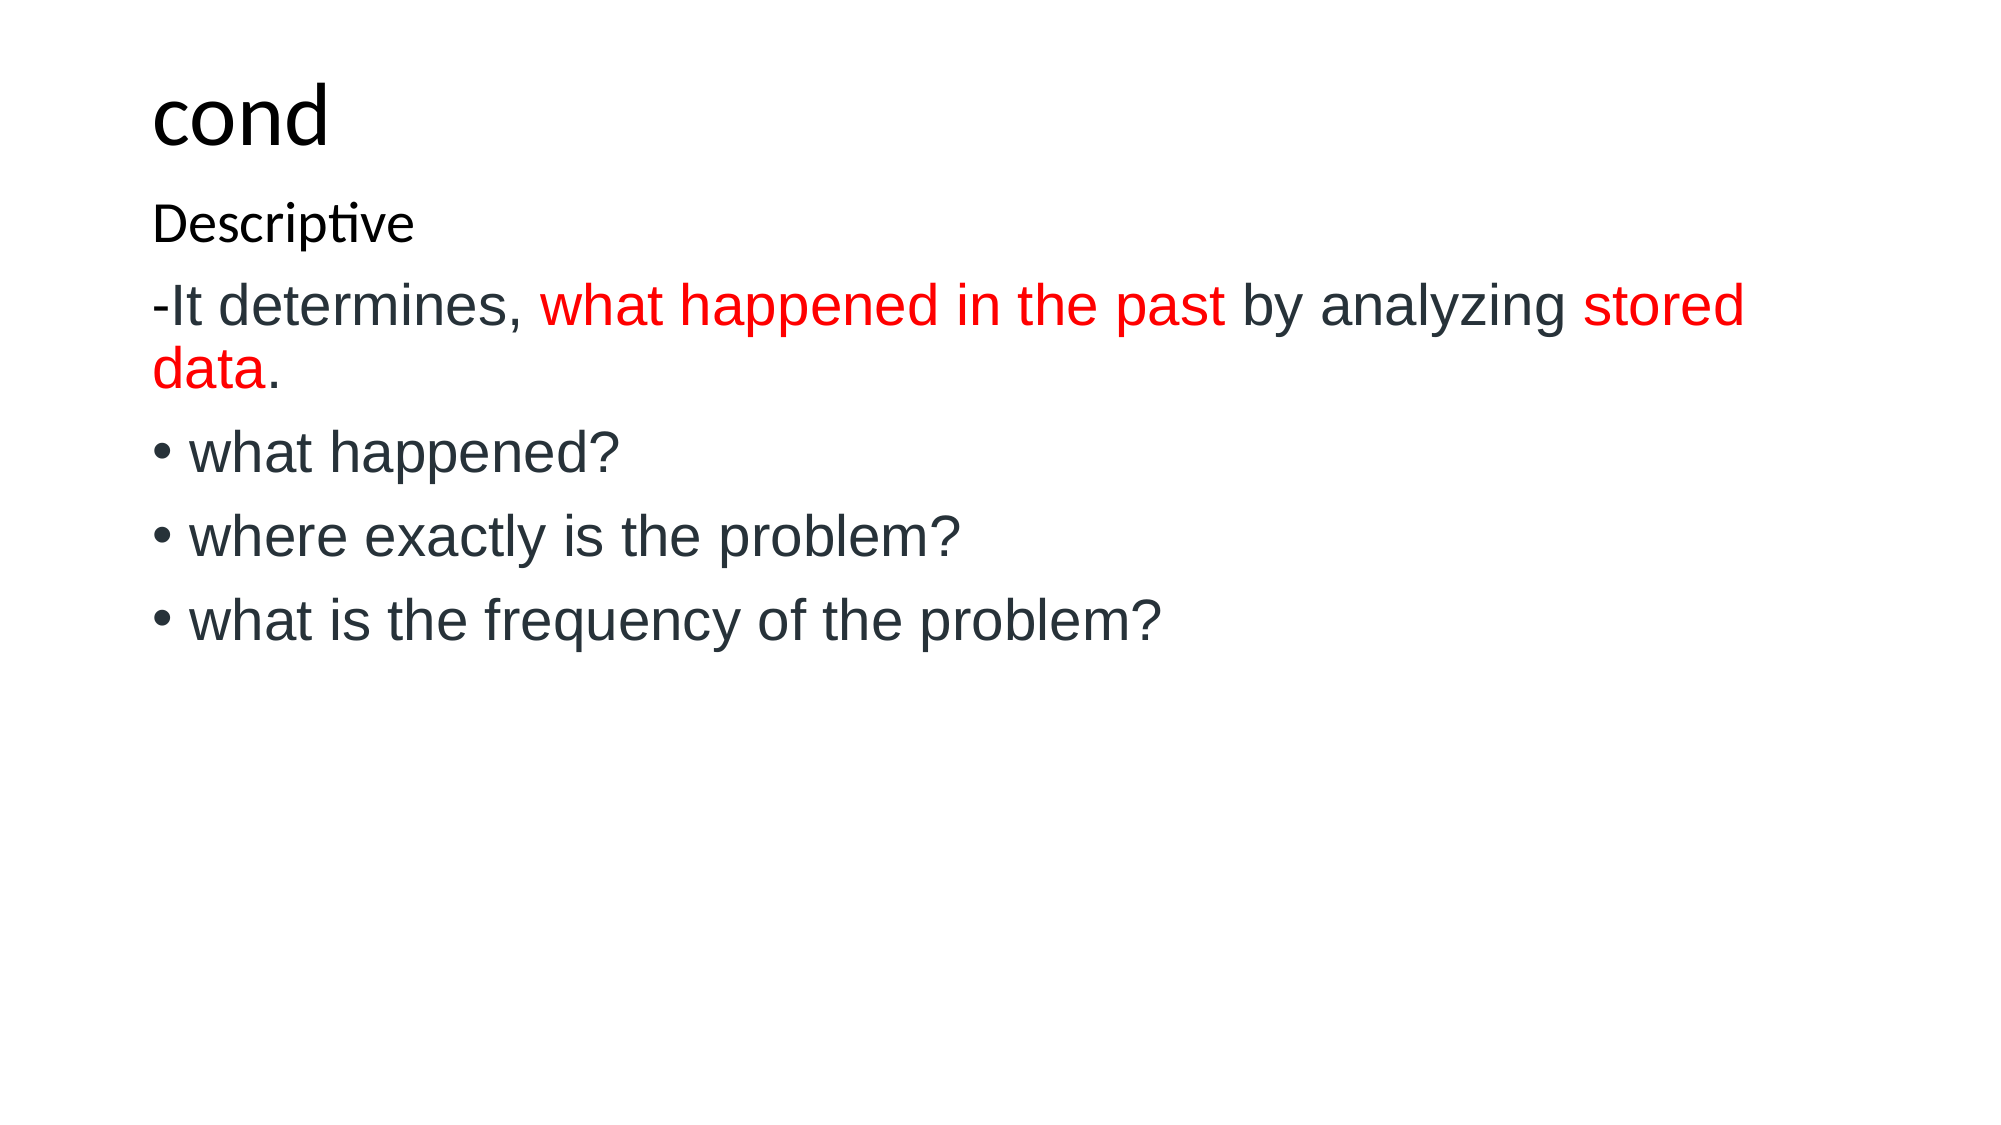

# cond
Descriptive
-It determines, what happened in the past by analyzing stored data.
what happened?
where exactly is the problem?
what is the frequency of the problem?